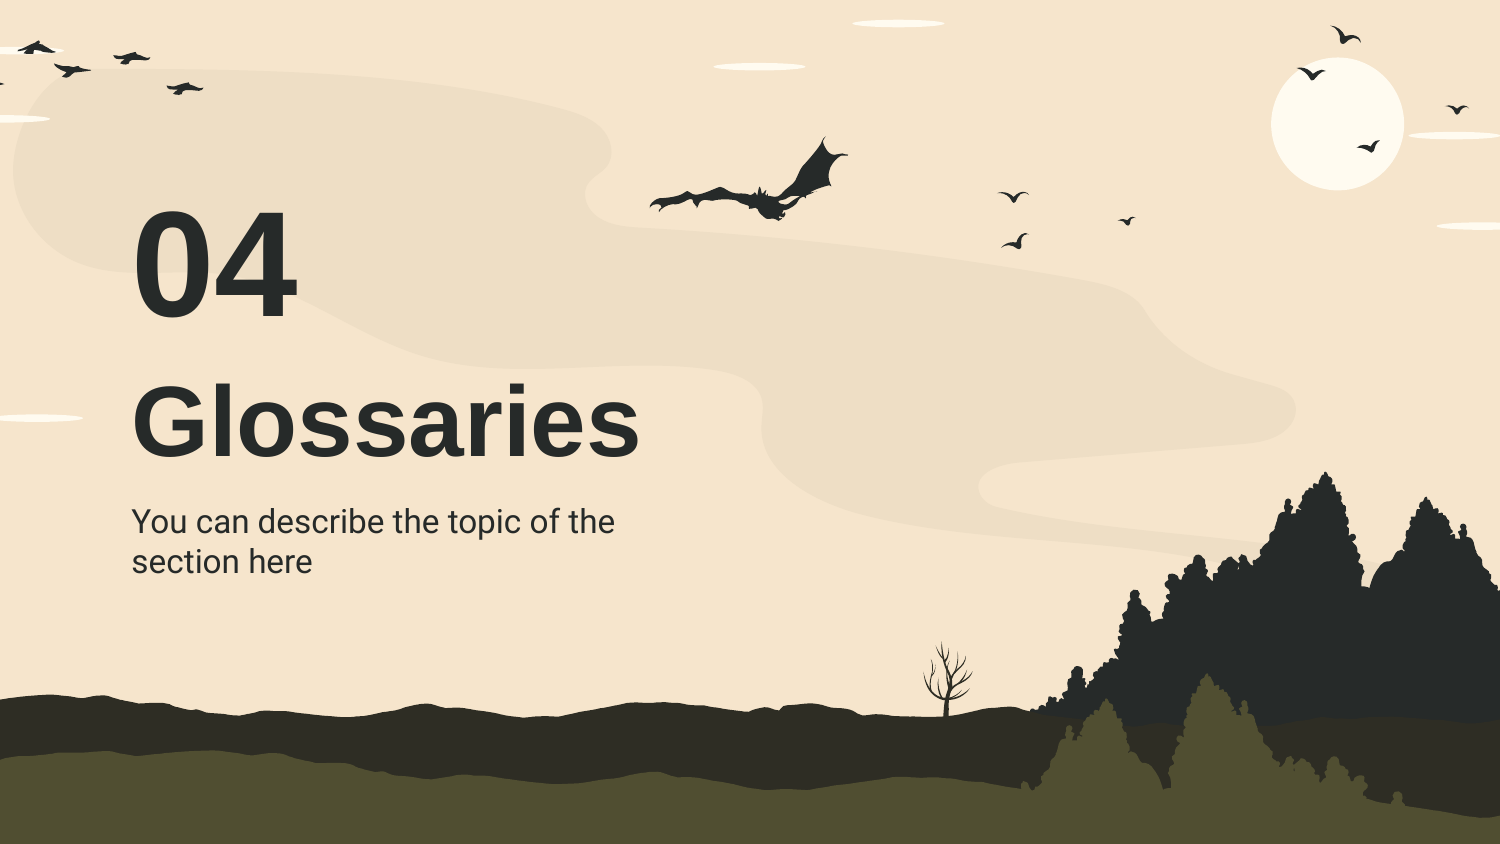

04
# Glossaries
You can describe the topic of the section here